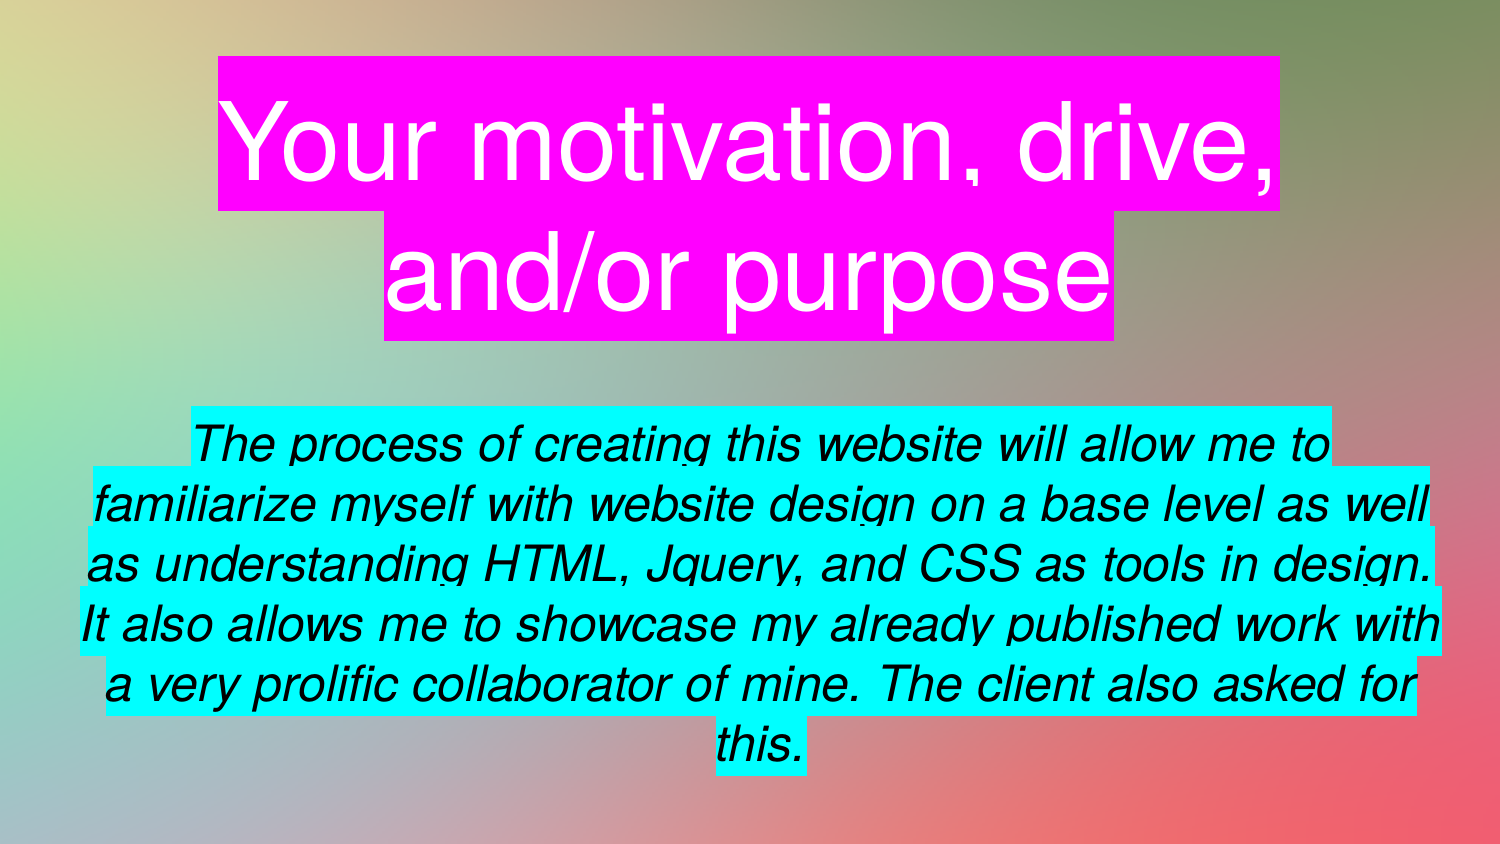

# Your motivation, drive, and/or purpose
The process of creating this website will allow me to familiarize myself with website design on a base level as well as understanding HTML, Jquery, and CSS as tools in design. It also allows me to showcase my already published work with a very prolific collaborator of mine. The client also asked for this.